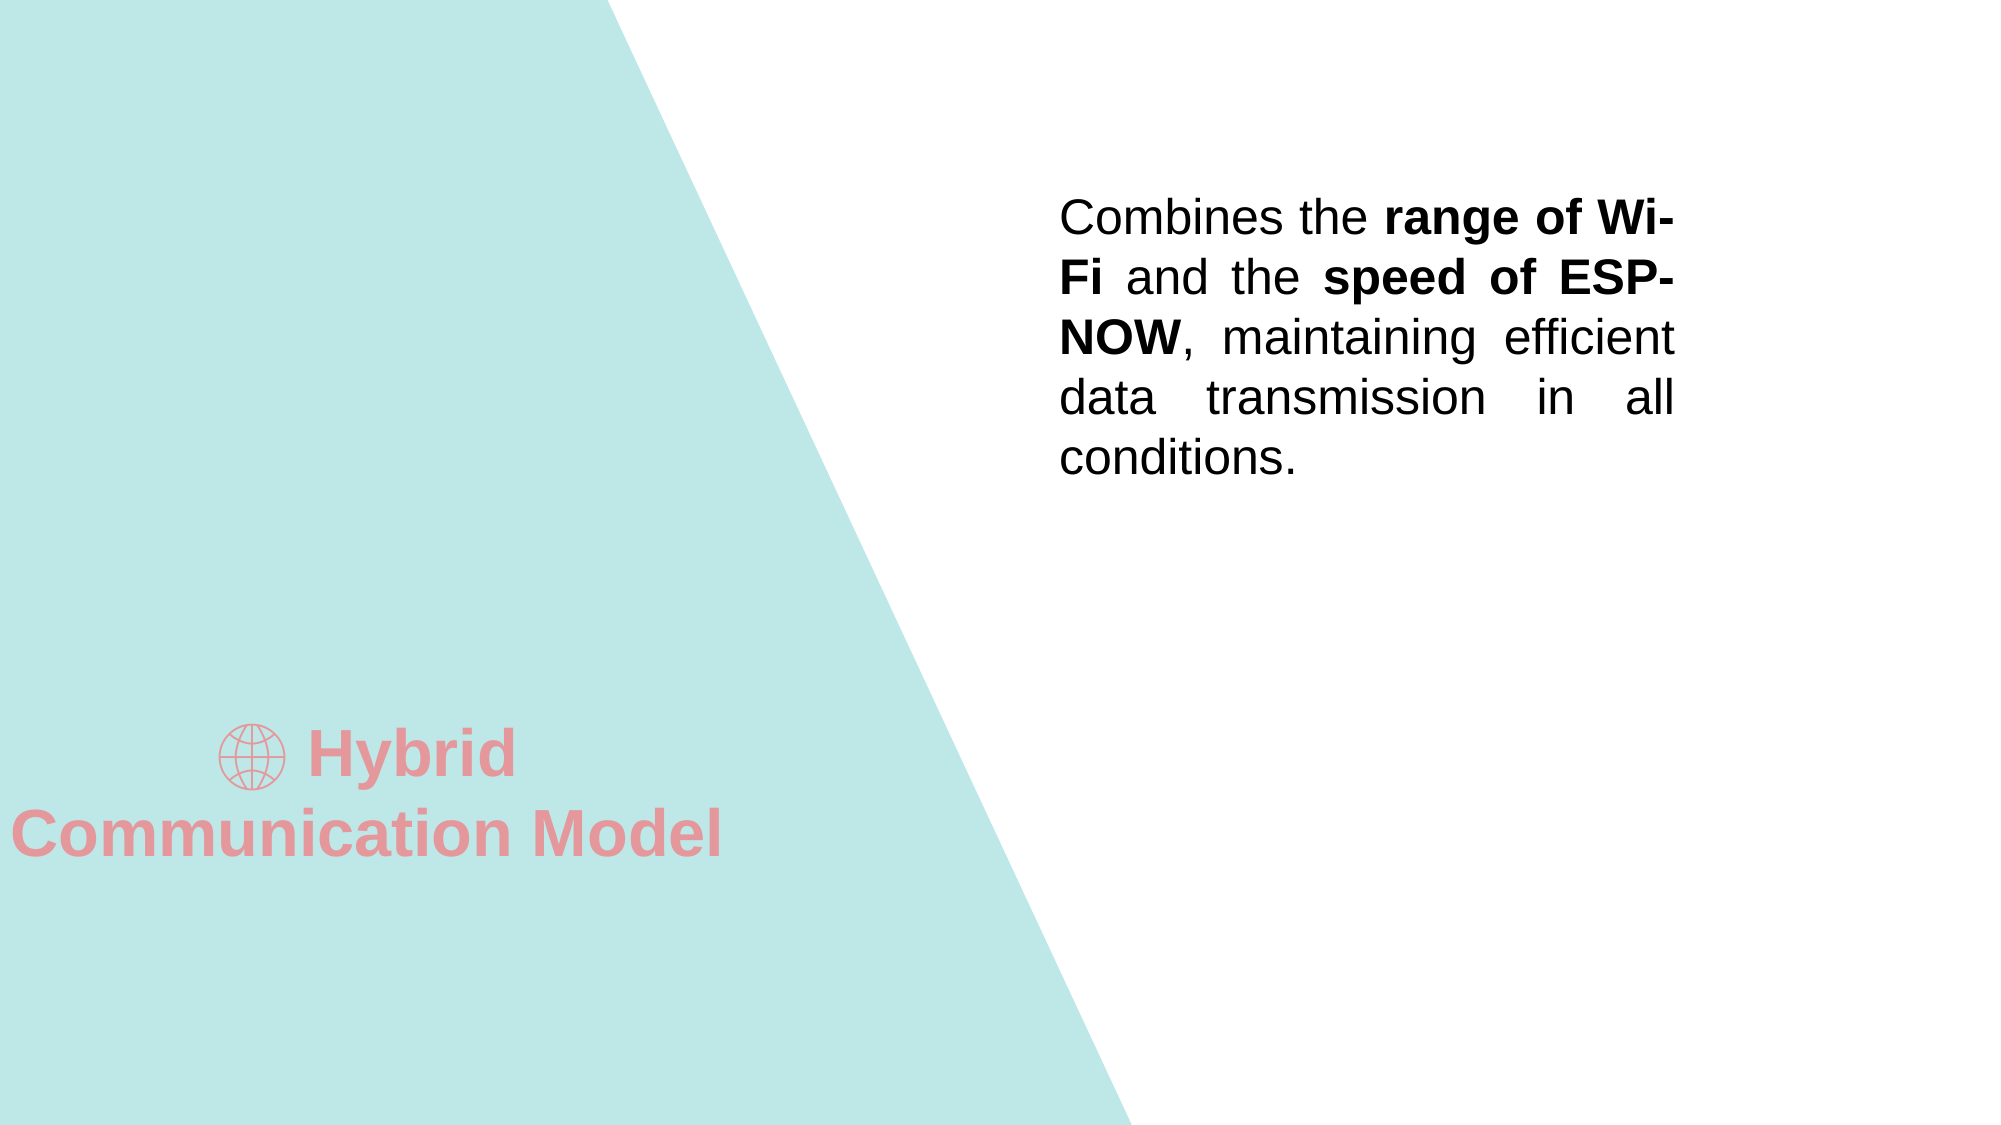

Combines the range of Wi-Fi and the speed of ESP-NOW, maintaining efficient data transmission in all conditions.
🌐 Hybrid Communication Model